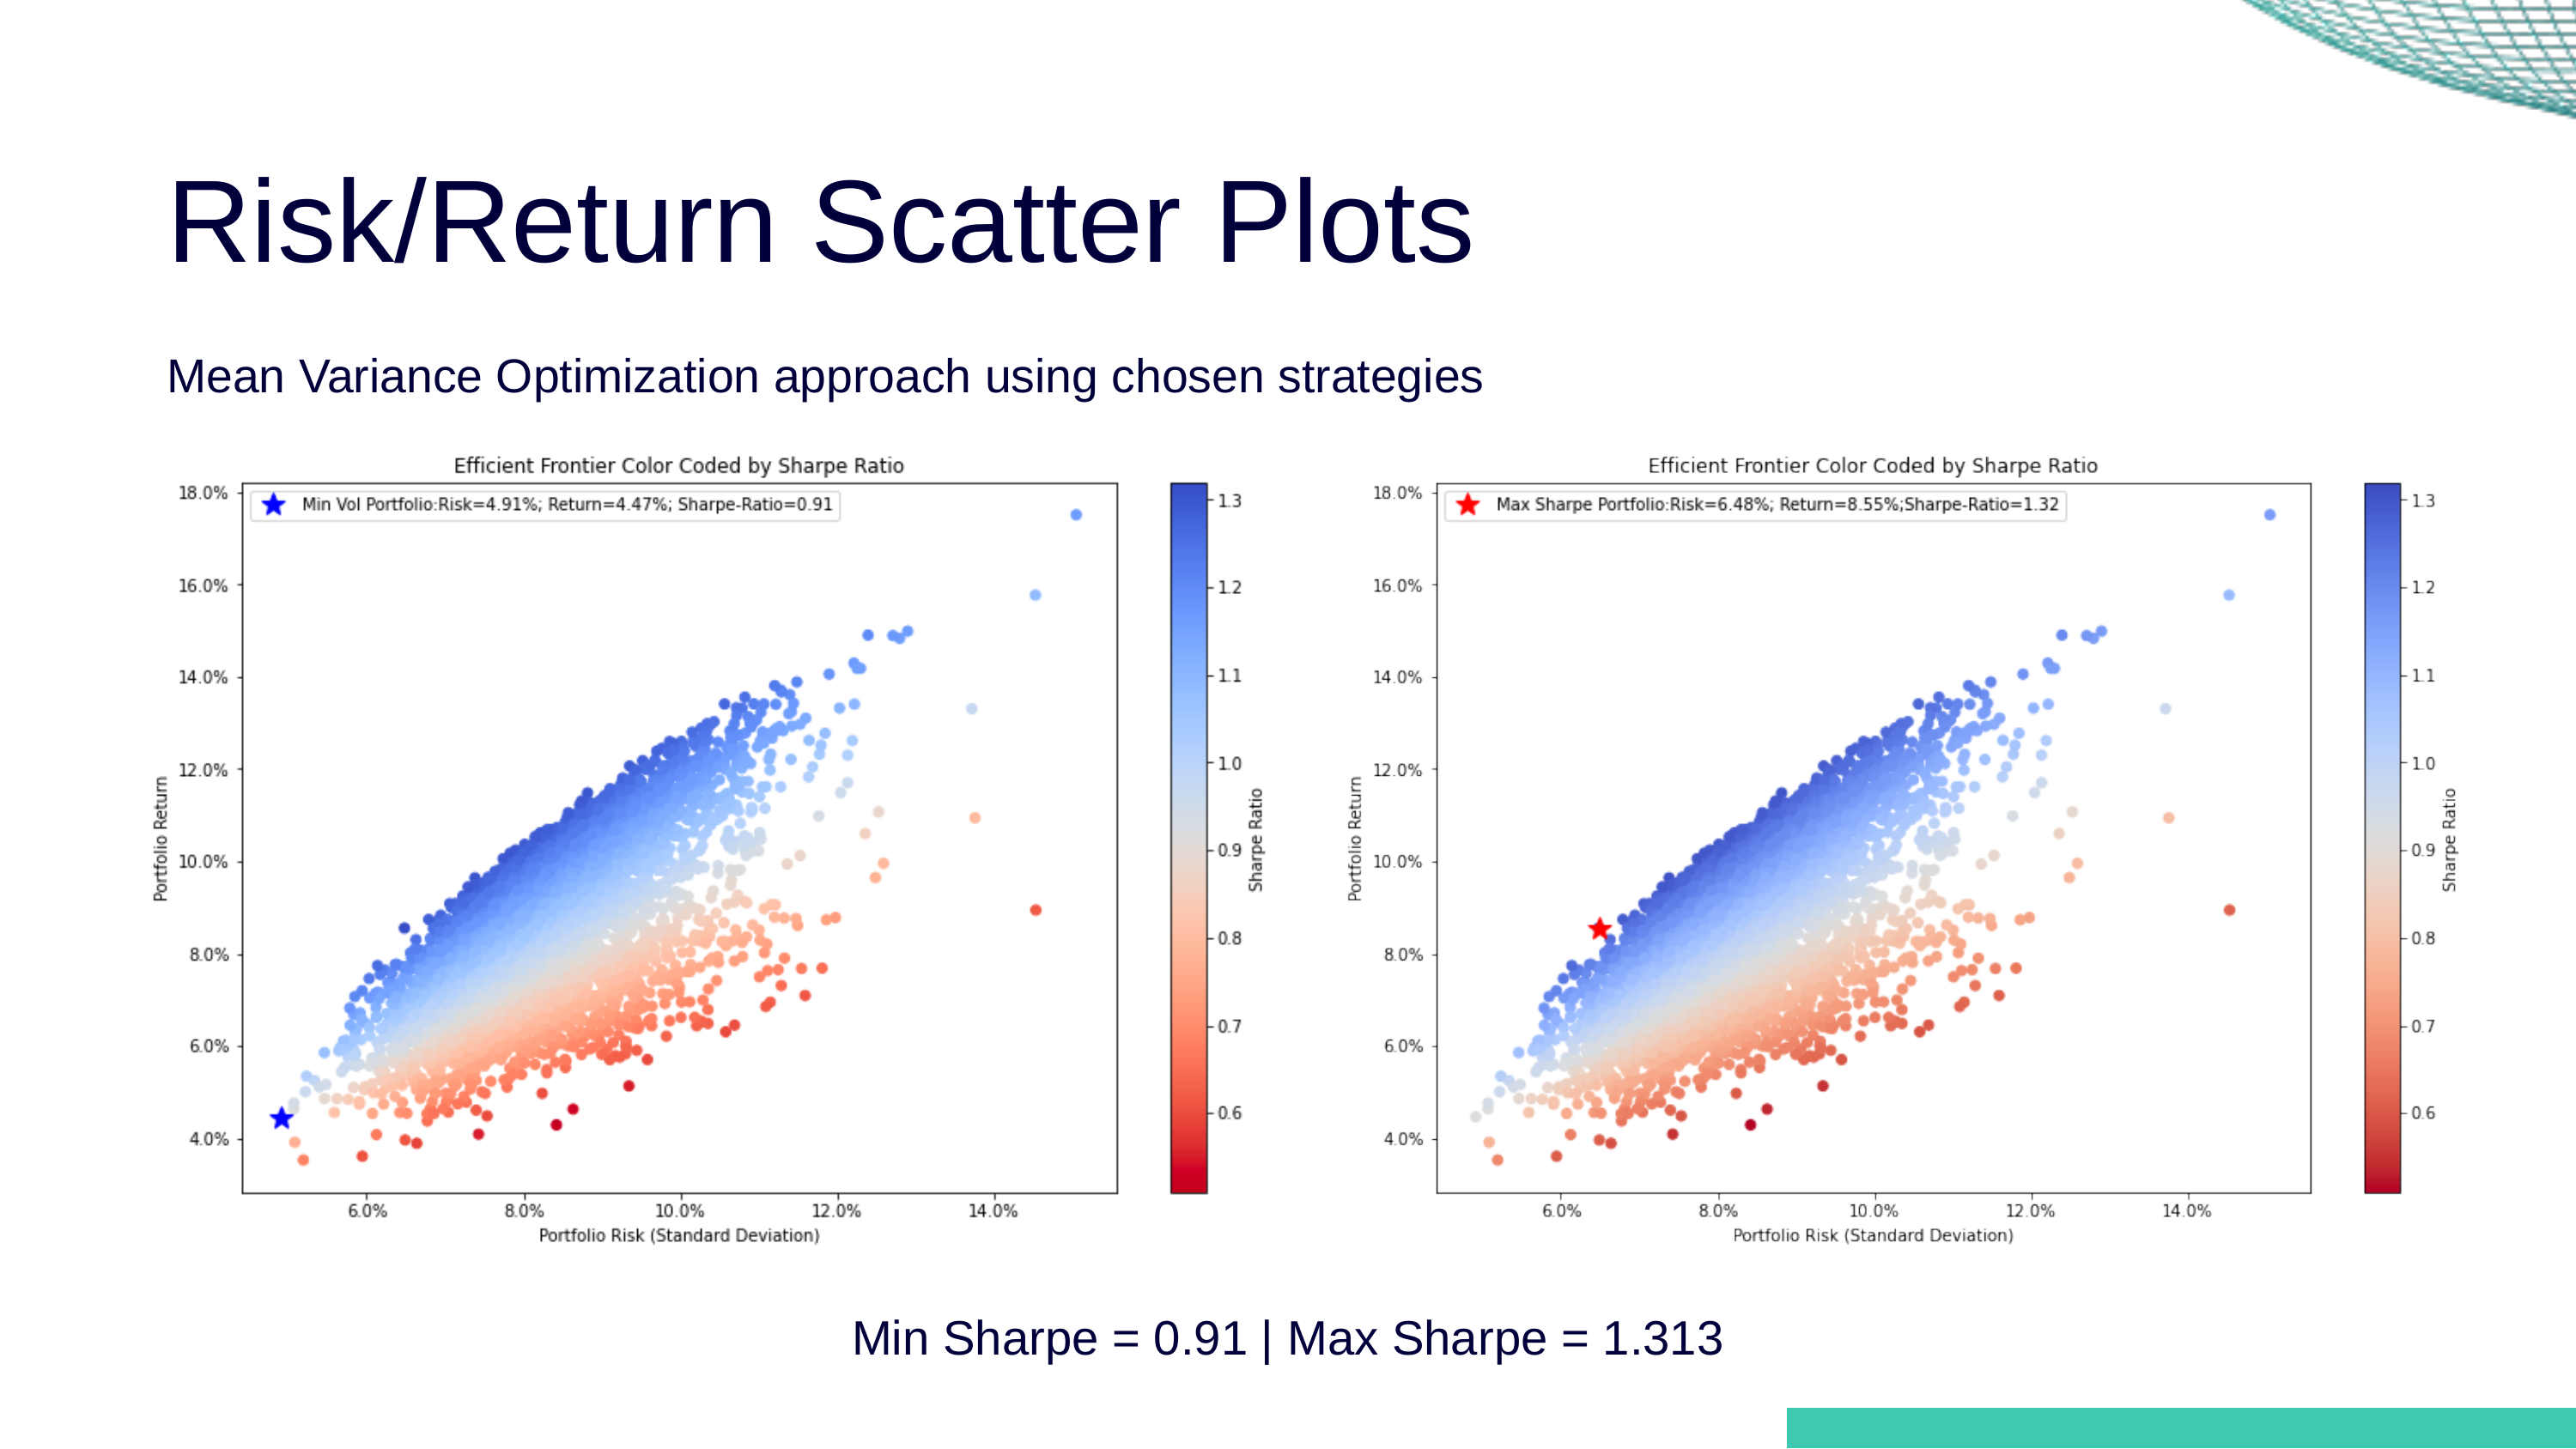

Risk/Return Scatter Plots
Mean Variance Optimization approach using chosen strategies

Min Sharpe = 0.91 | Max Sharpe = 1.313